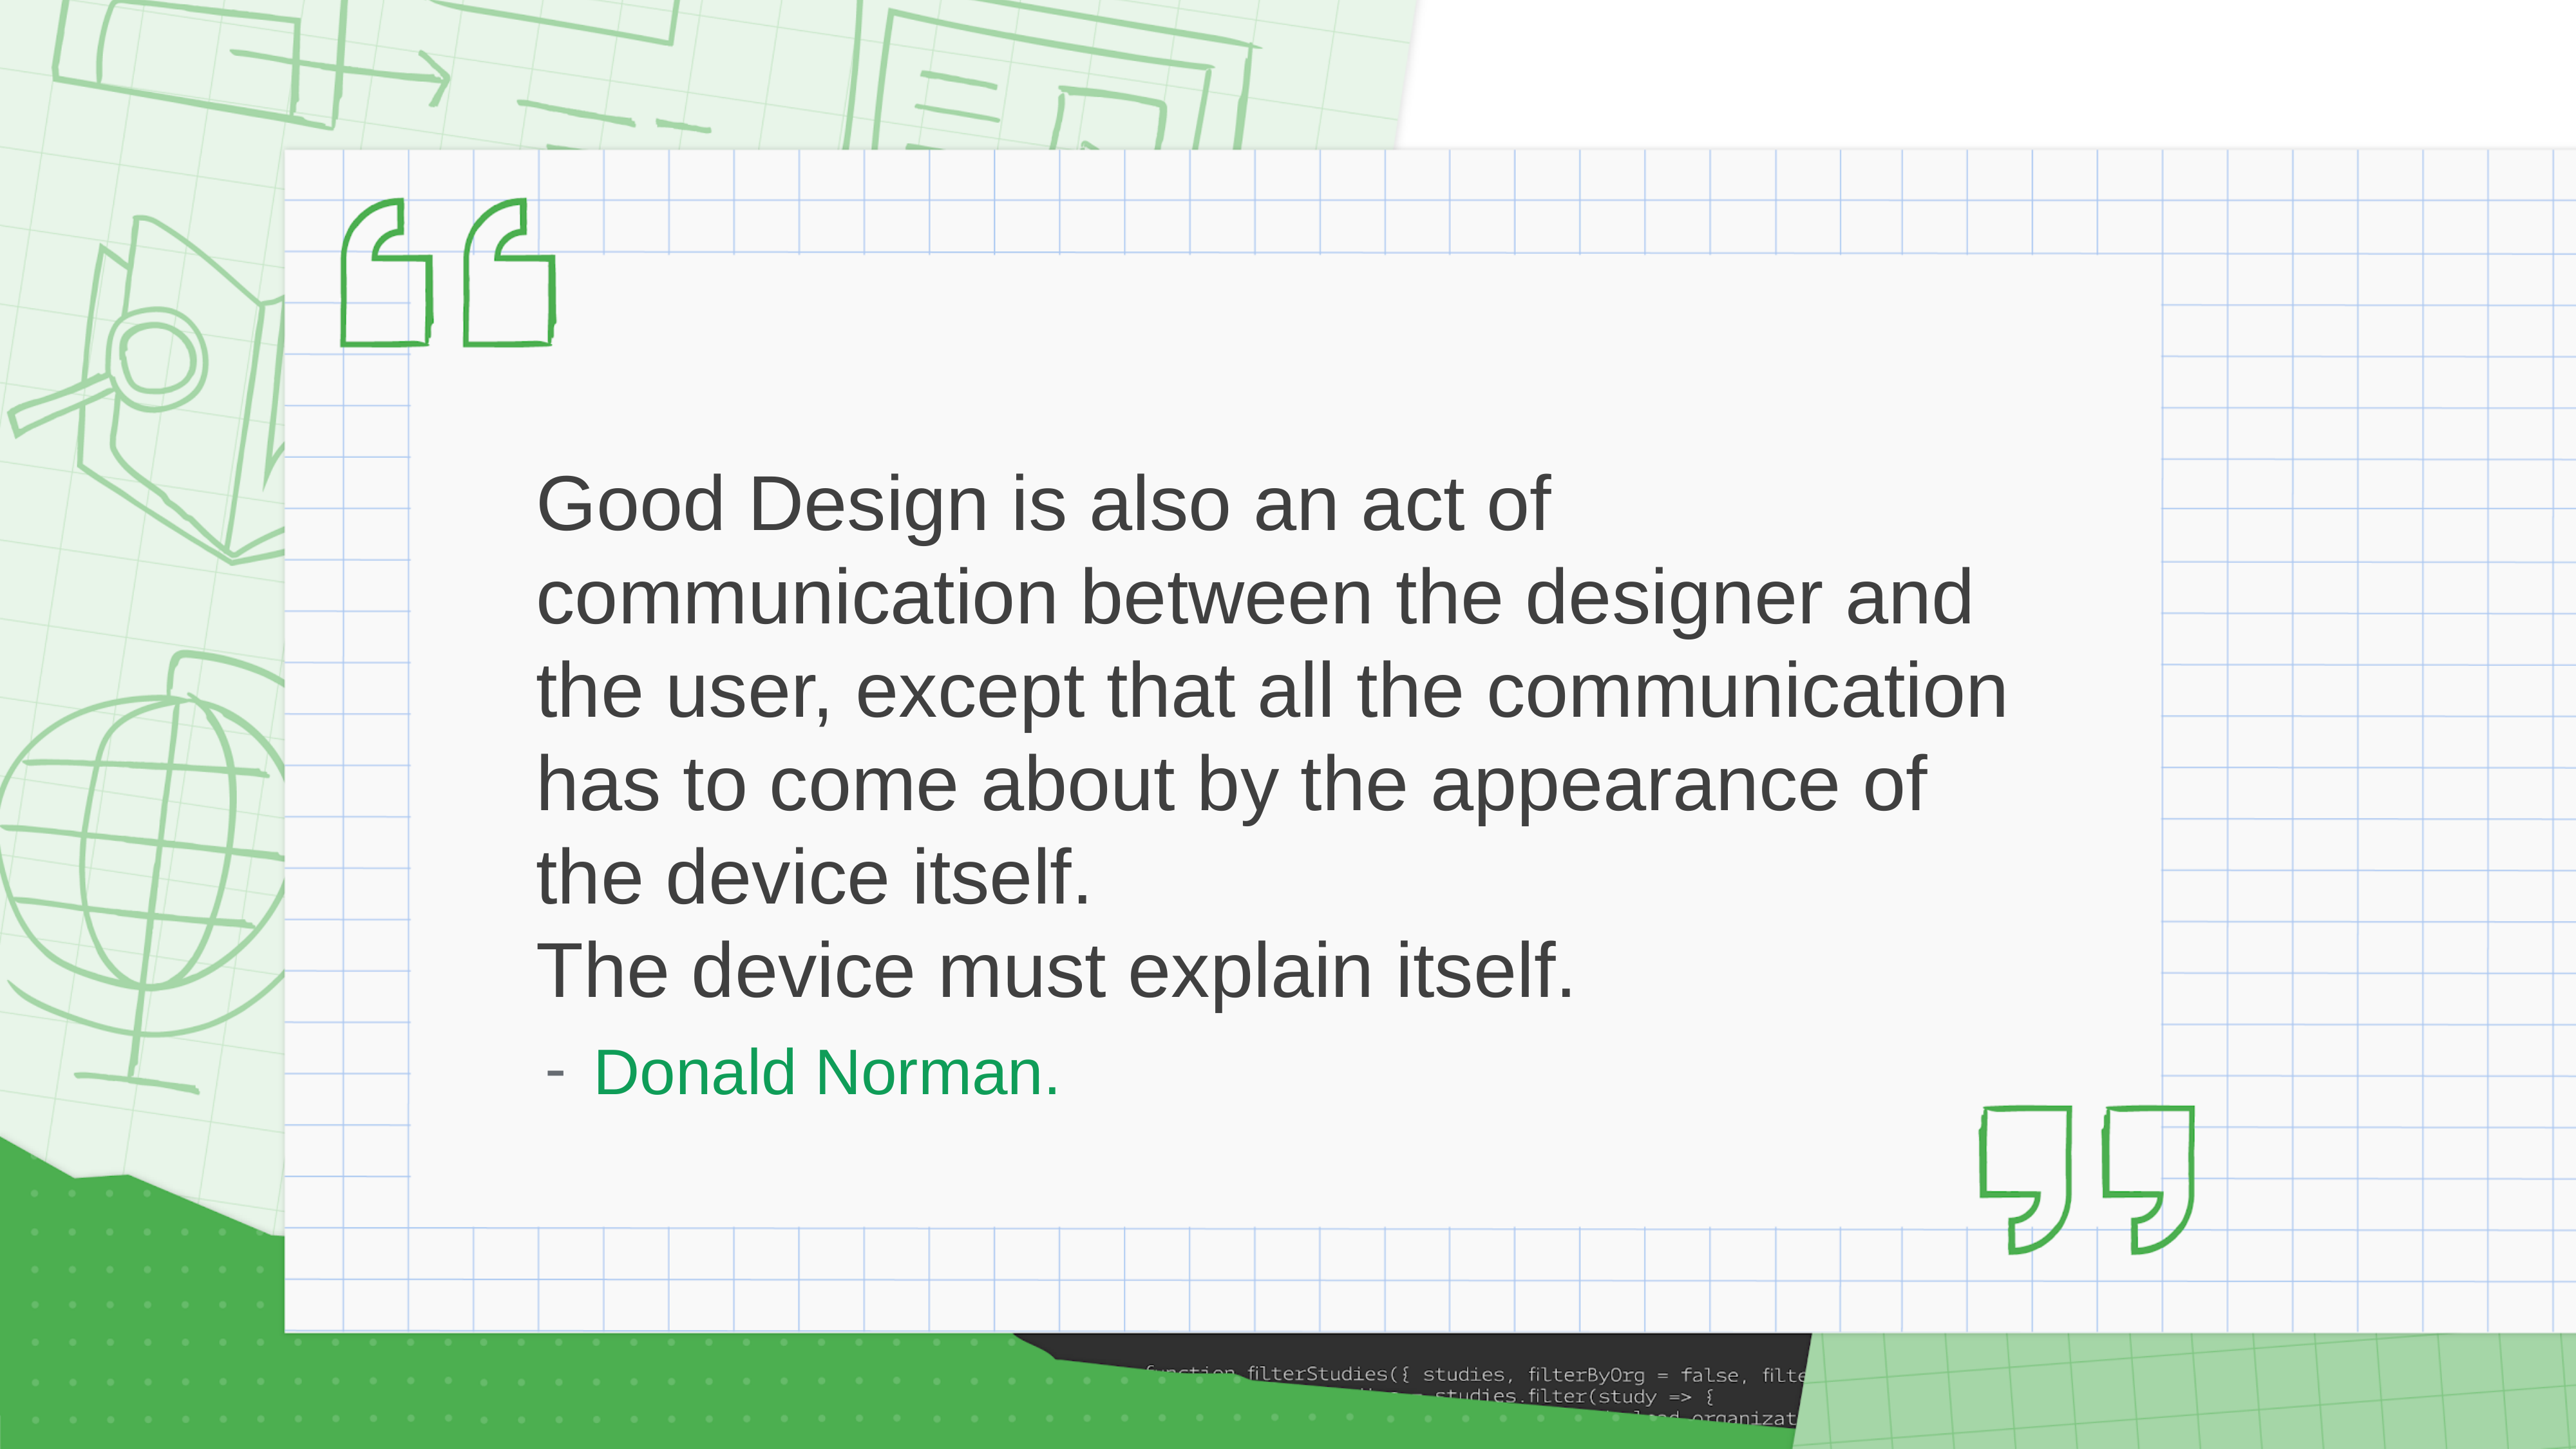

# Good Design is also an act of communication between the designer and the user, except that all the communication has to come about by the appearance of the device itself.
The device must explain itself.
Donald Norman.